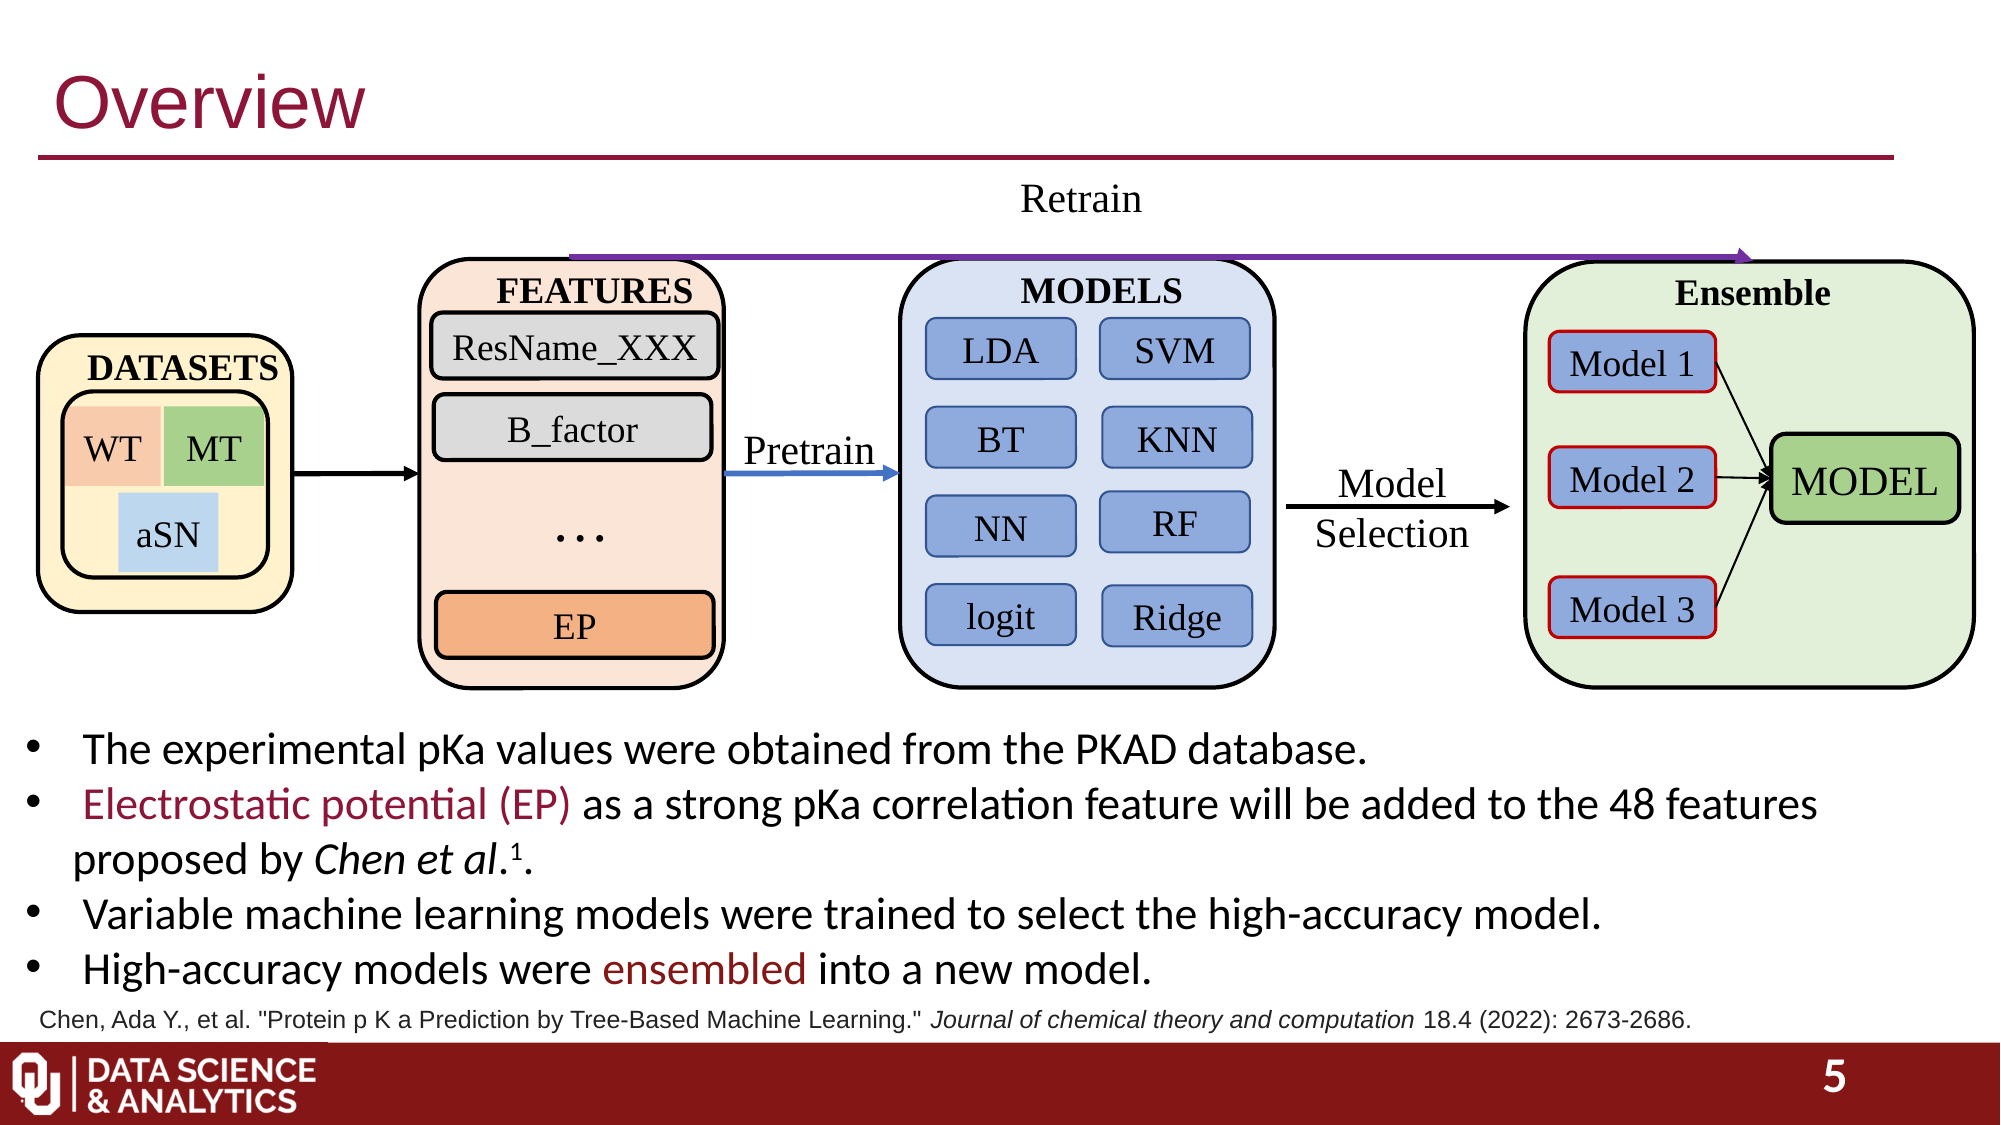

# Overview
Retrain
FEATURES

ResName_XXX
B_factor
…
EP
MODELS

LDA
SVM
BT
KNN
RF
NN
logit
Ridge
Ensemble

Model 1
MODEL
Model 2
Model 3

DATASETS

WT
MT
aSN
Pretrain
Model
Selection
 The experimental pKa values were obtained from the PKAD database.
 Electrostatic potential (EP) as a strong pKa correlation feature will be added to the 48 features   proposed by Chen et al.1.
 Variable machine learning models were trained to select the high-accuracy model.
 High-accuracy models were ensembled into a new model.
Chen, Ada Y., et al. "Protein p K a Prediction by Tree-Based Machine Learning." Journal of chemical theory and computation 18.4 (2022): 2673-2686.
5